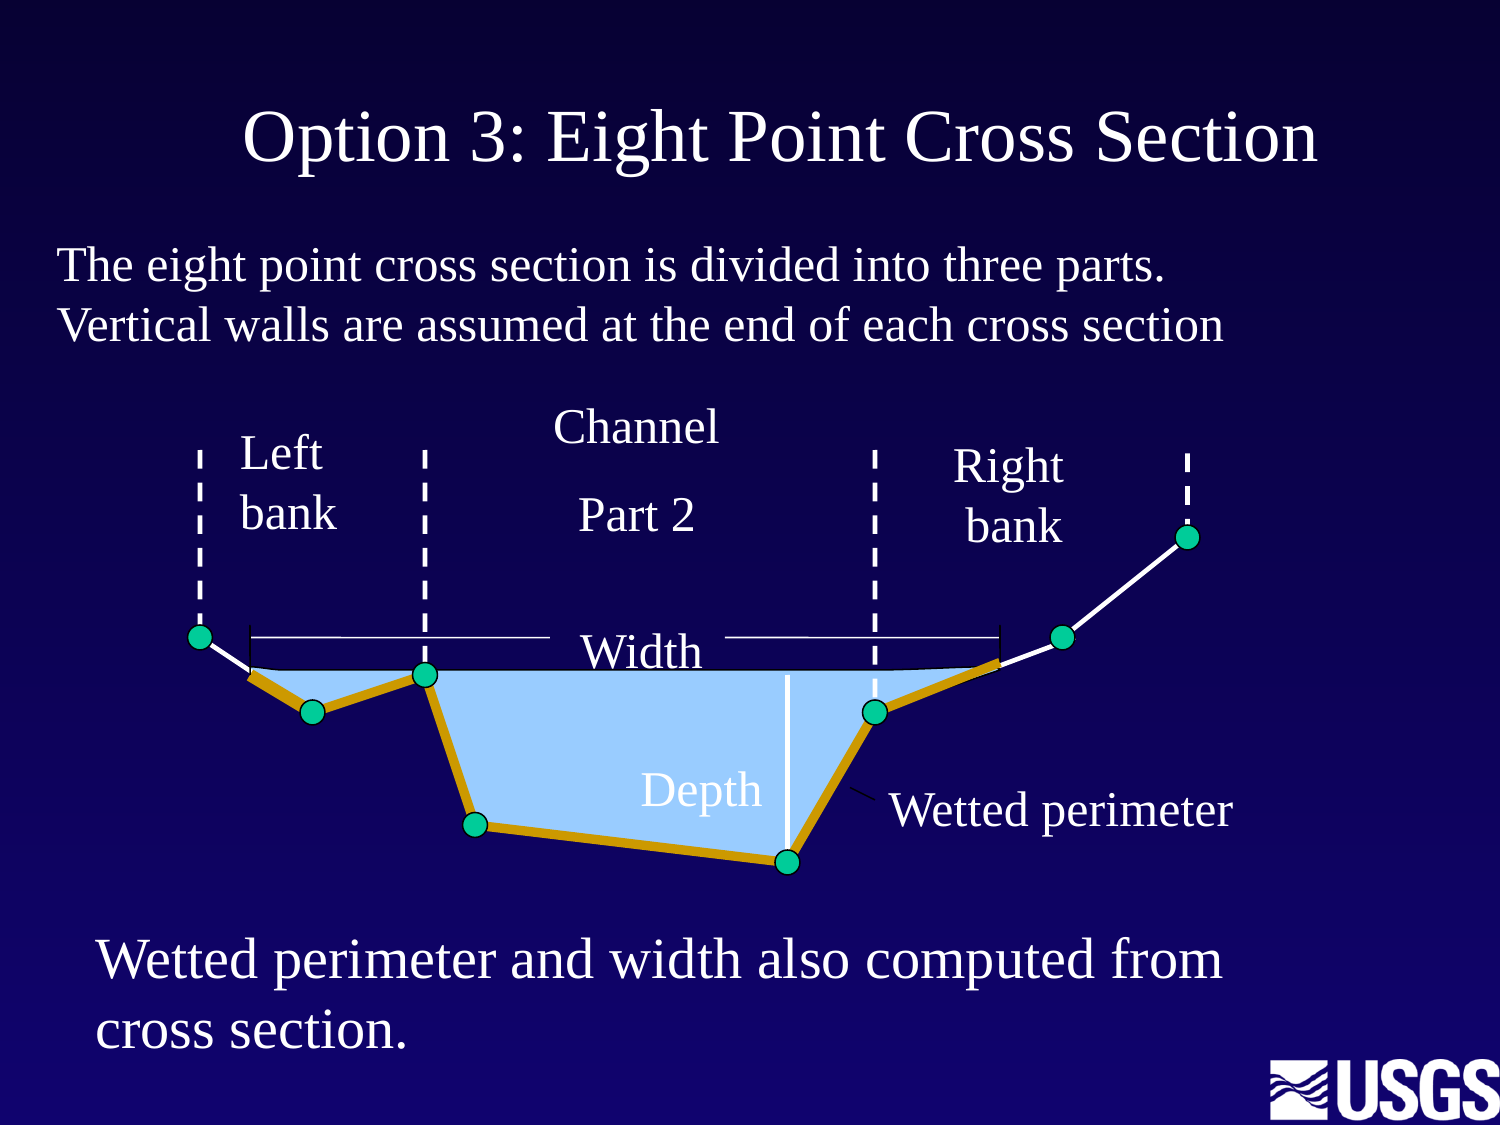

# Option 3: Eight Point Cross Section
The eight point cross section is divided into three parts.
Vertical walls are assumed at the end of each cross section
Channel
Left
bank
Right
 bank

Part 2

Width

Depth
Wetted perimeter

Wetted perimeter and width also computed from
cross section.